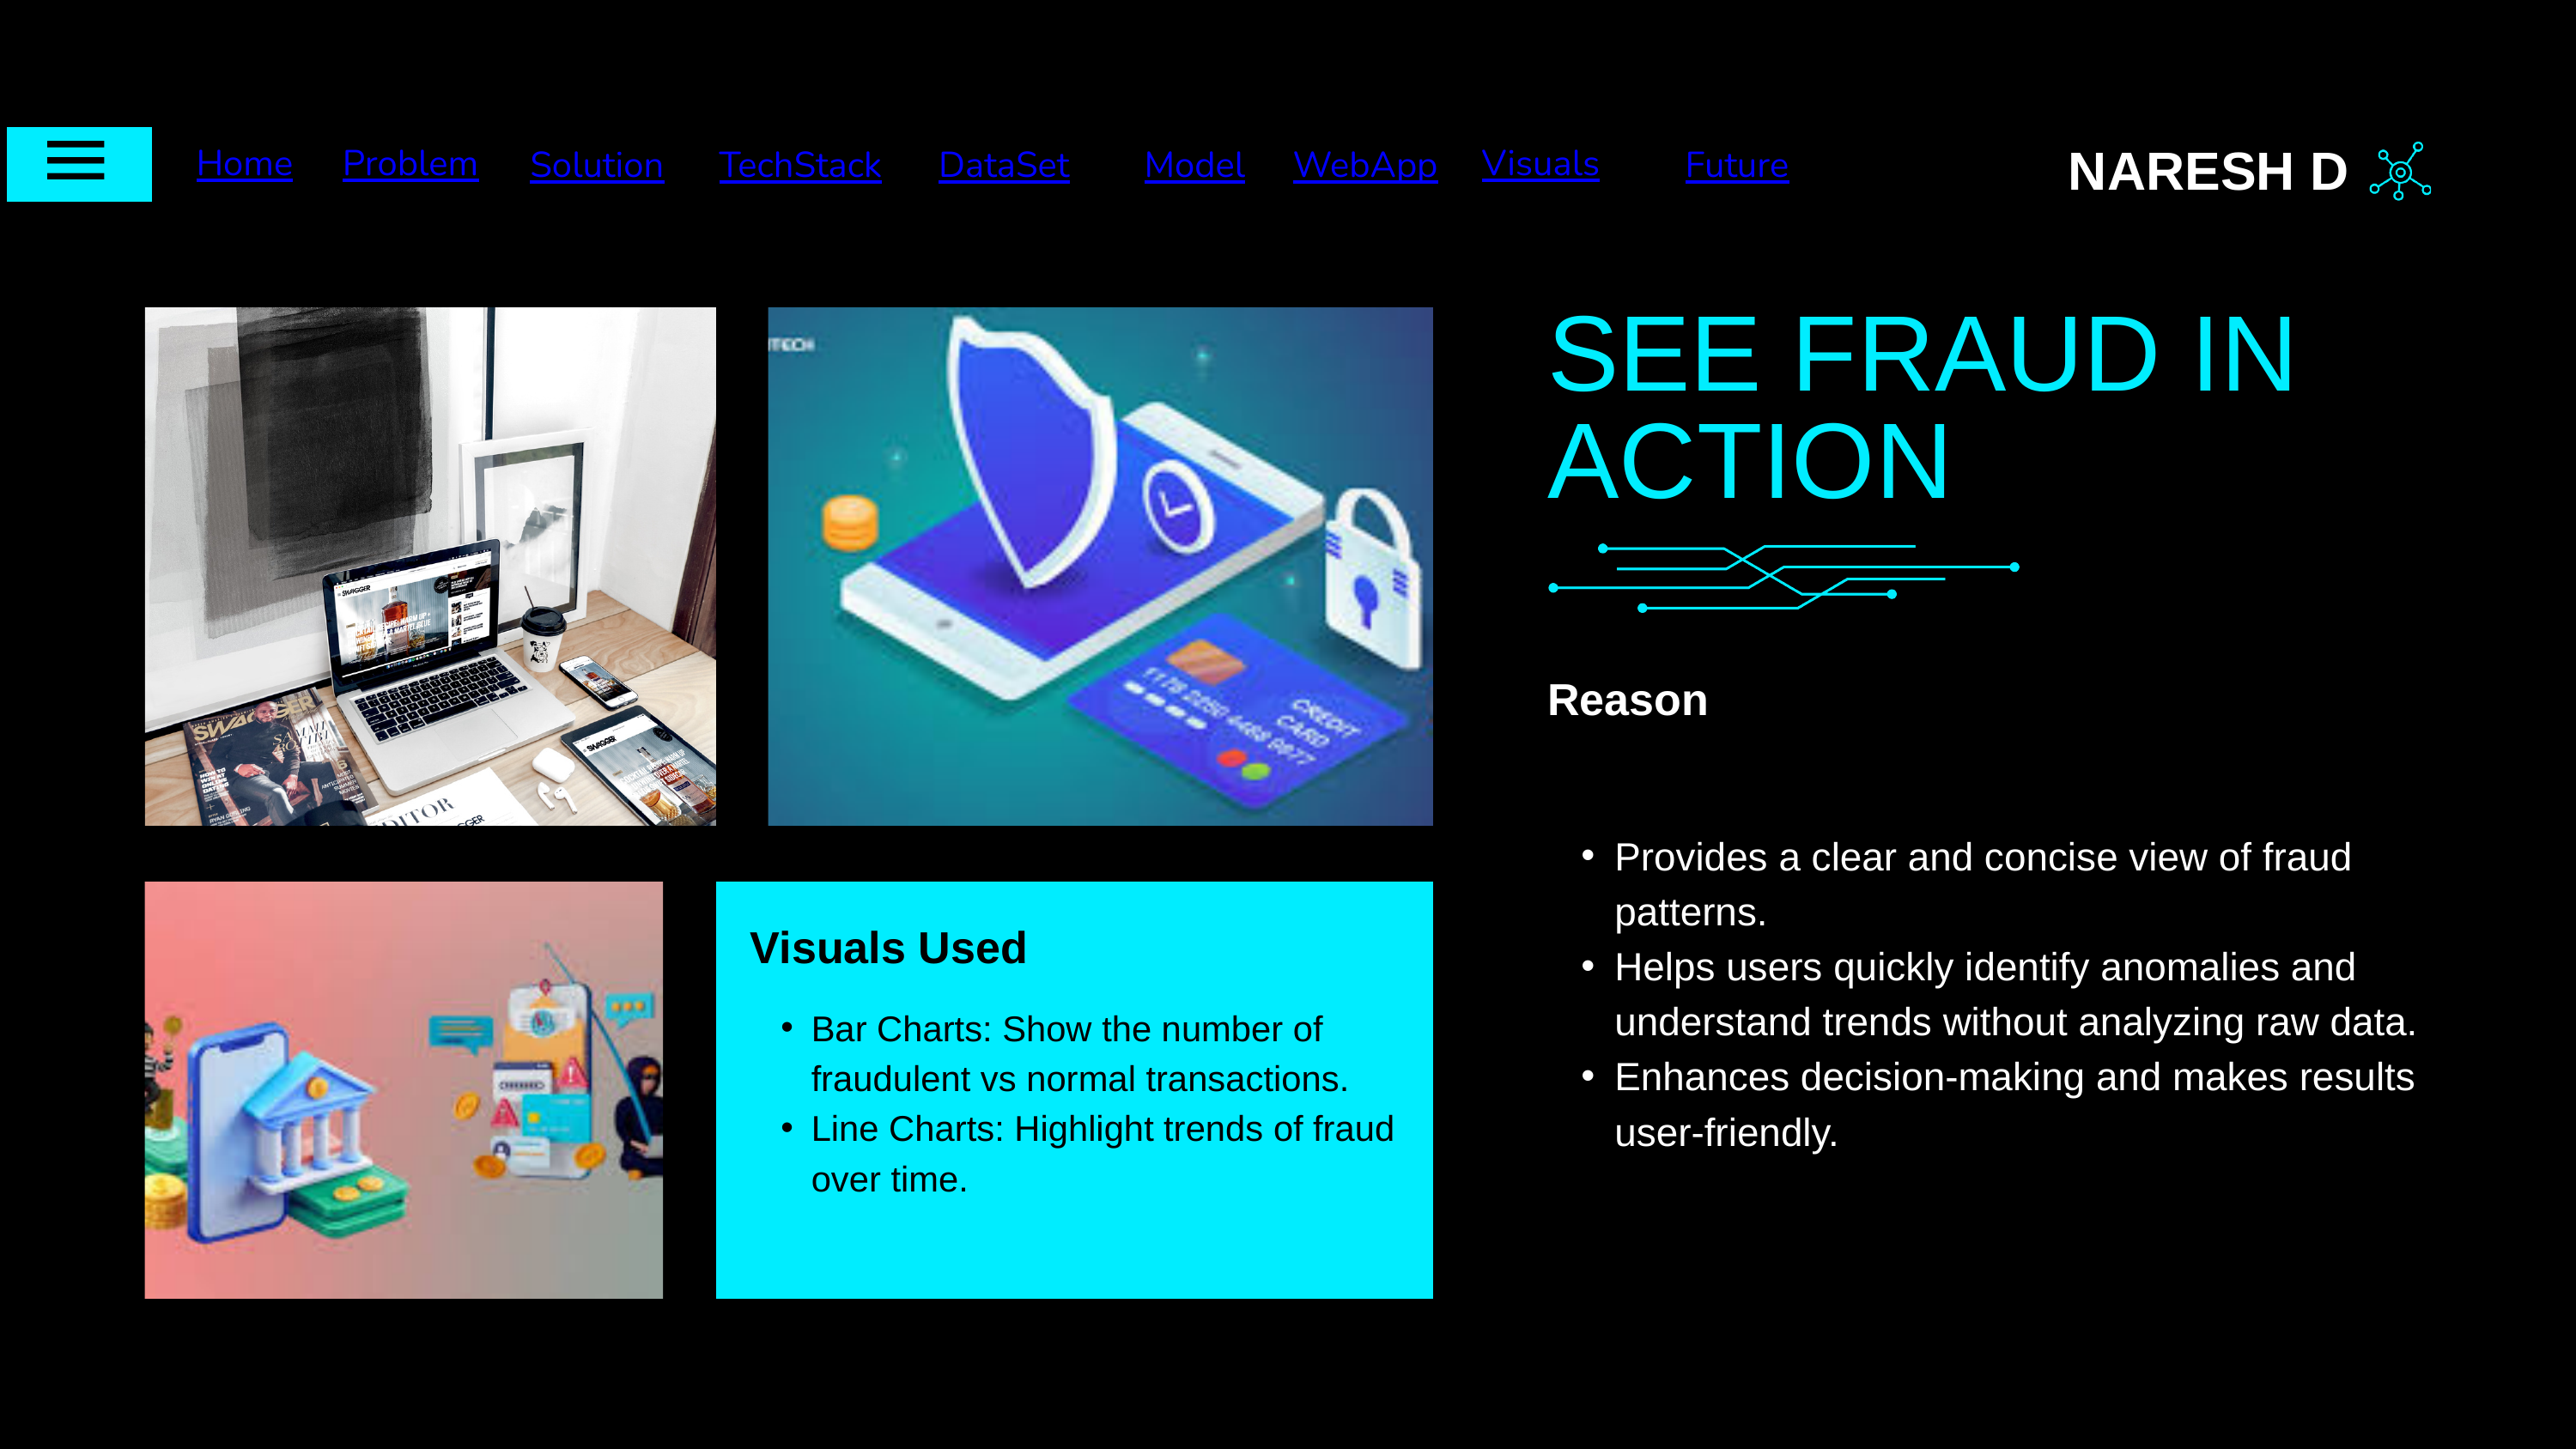

NARESH D
Home
Problem
Visuals
Solution
TechStack
DataSet
Model
WebApp
Future

SEE FRAUD IN ACTION

Reason
Provides a clear and concise view of fraud patterns.
Helps users quickly identify anomalies and understand trends without analyzing raw data.
Enhances decision-making and makes results user-friendly.

Visuals Used
Bar Charts: Show the number of fraudulent vs normal transactions.
Line Charts: Highlight trends of fraud over time.